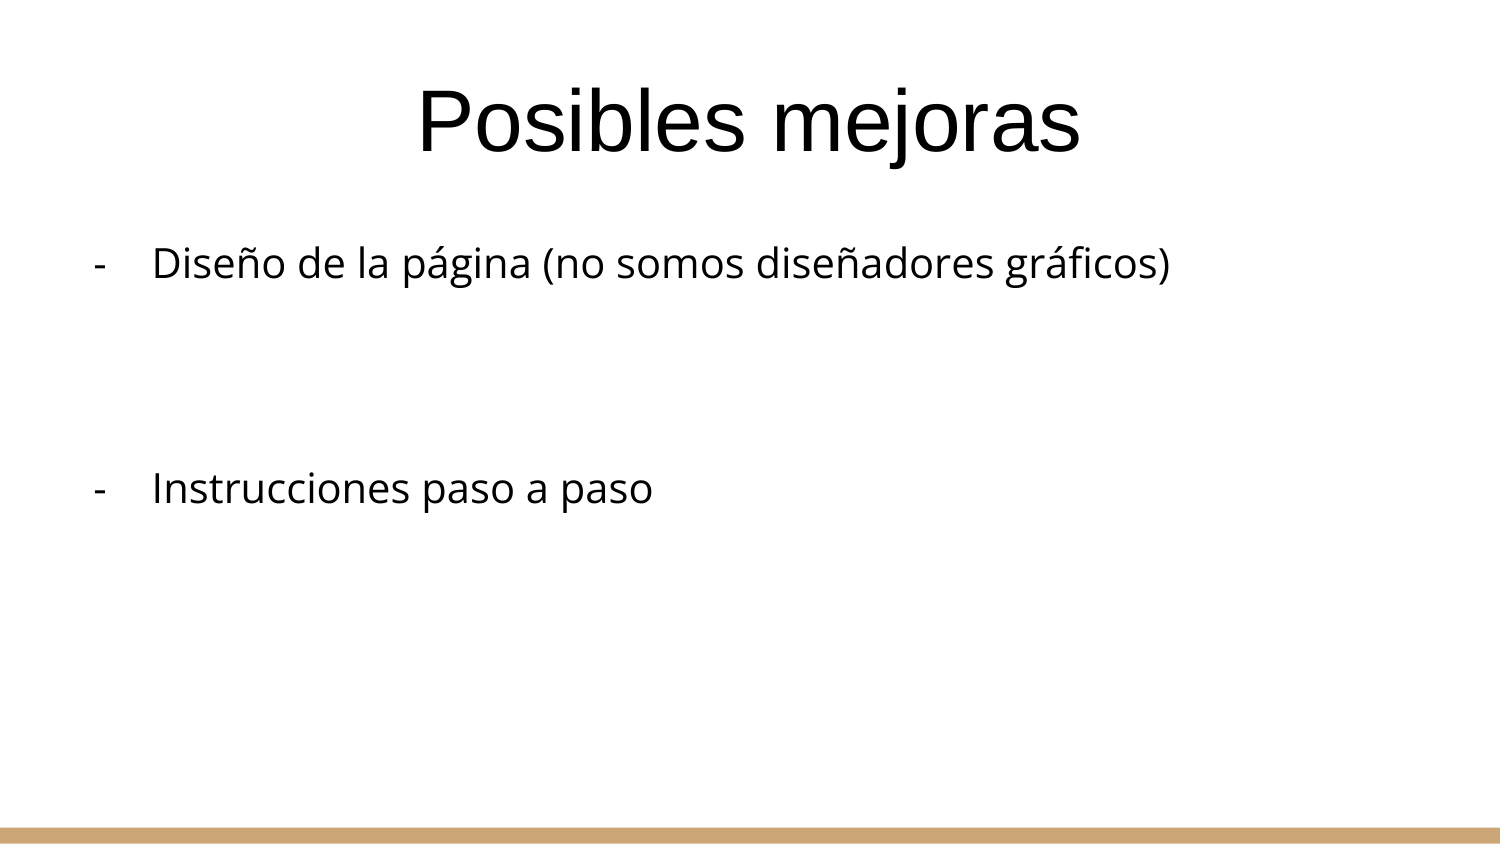

# Posibles mejoras
Diseño de la página (no somos diseñadores gráficos)

Instrucciones paso a paso